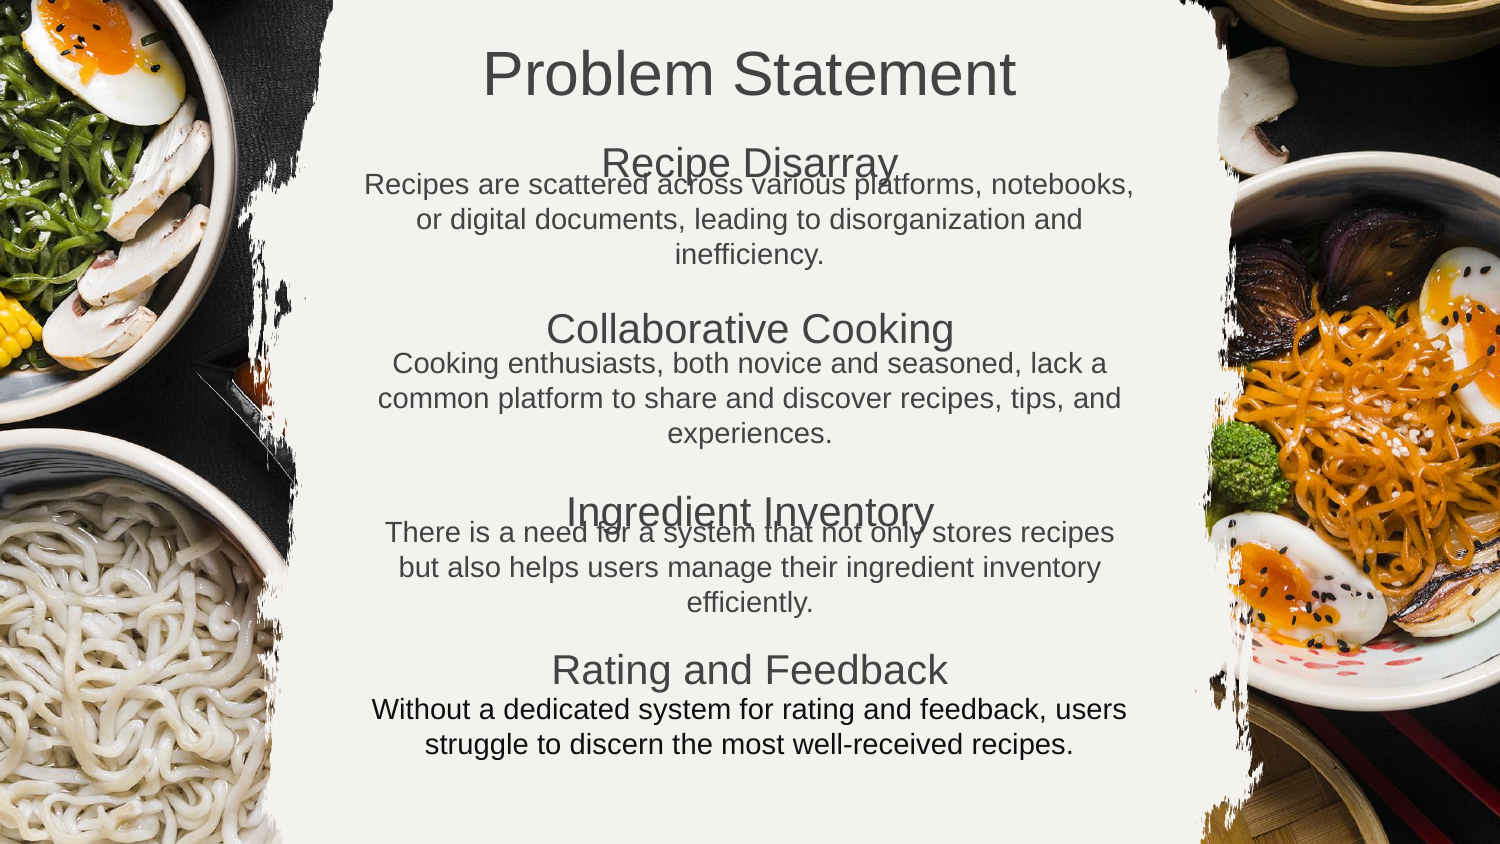

Problem Statement
Recipe Disarray
Recipes are scattered across various platforms, notebooks, or digital documents, leading to disorganization and inefficiency.
Collaborative Cooking
Cooking enthusiasts, both novice and seasoned, lack a common platform to share and discover recipes, tips, and experiences.
Ingredient Inventory
There is a need for a system that not only stores recipes but also helps users manage their ingredient inventory efficiently.
Rating and Feedback
Without a dedicated system for rating and feedback, users struggle to discern the most well-received recipes.